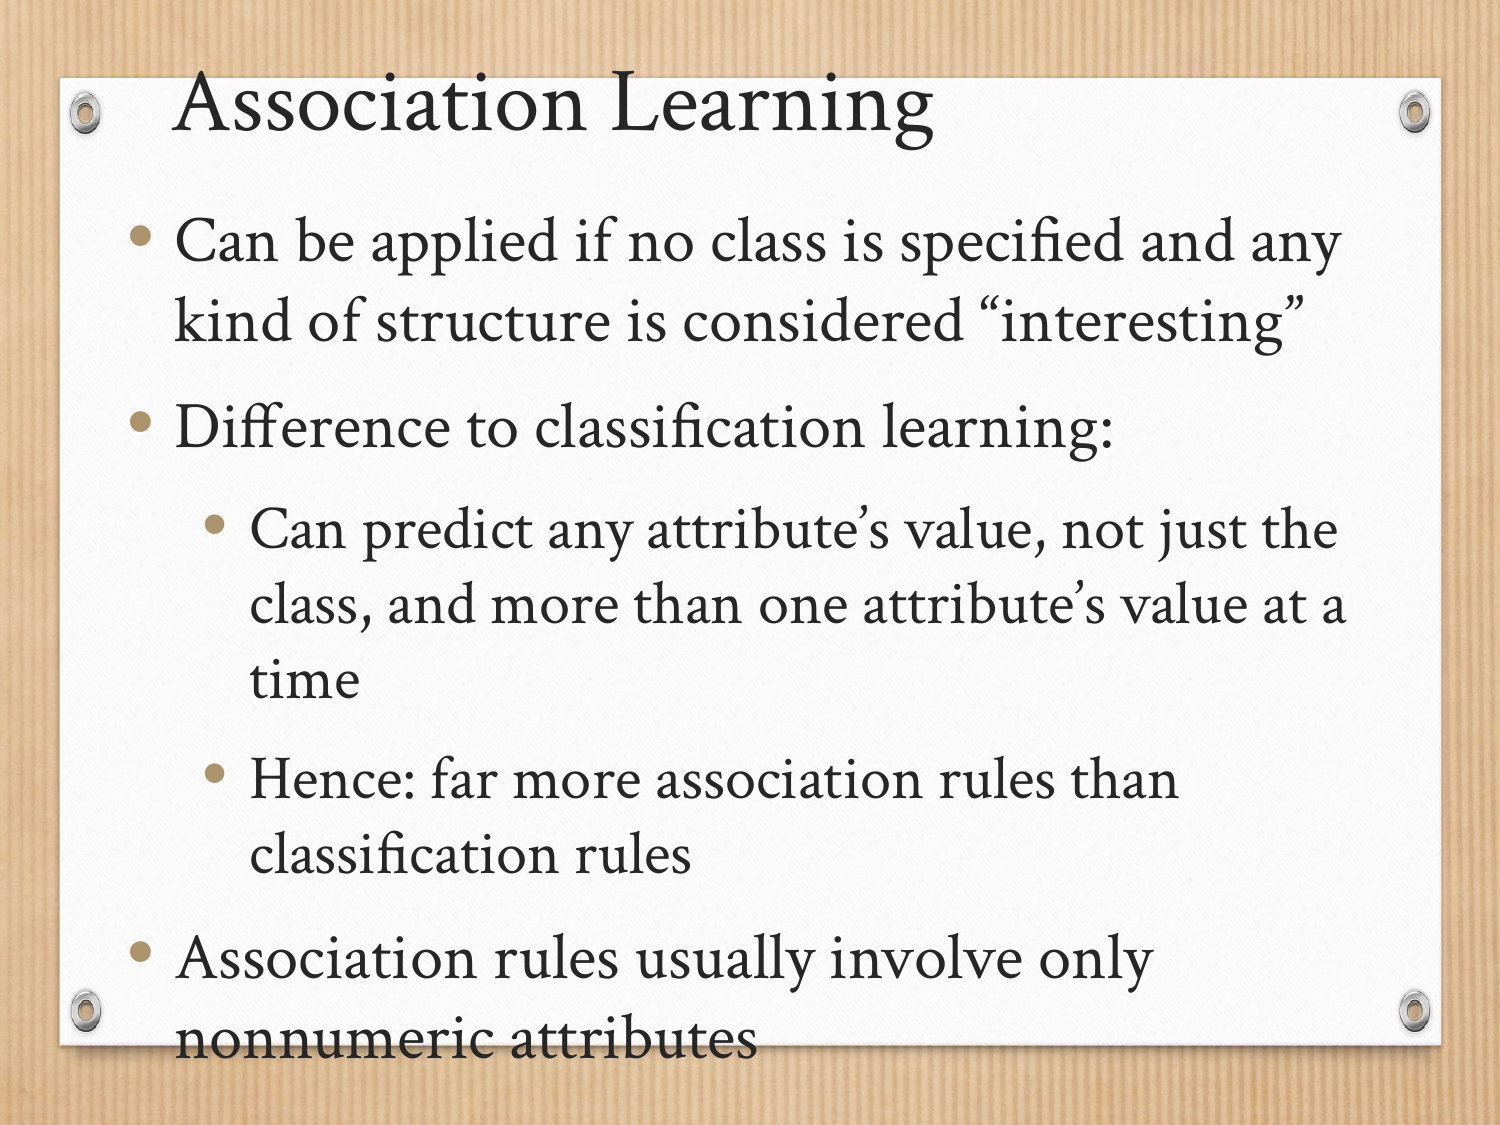

# Association Learning
Can be applied if no class is specified and any kind of structure is considered “interesting”
Difference to classification learning:
Can predict any attribute’s value, not just the class, and more than one attribute’s value at a time
Hence: far more association rules than classification rules
Association rules usually involve only nonnumeric attributes